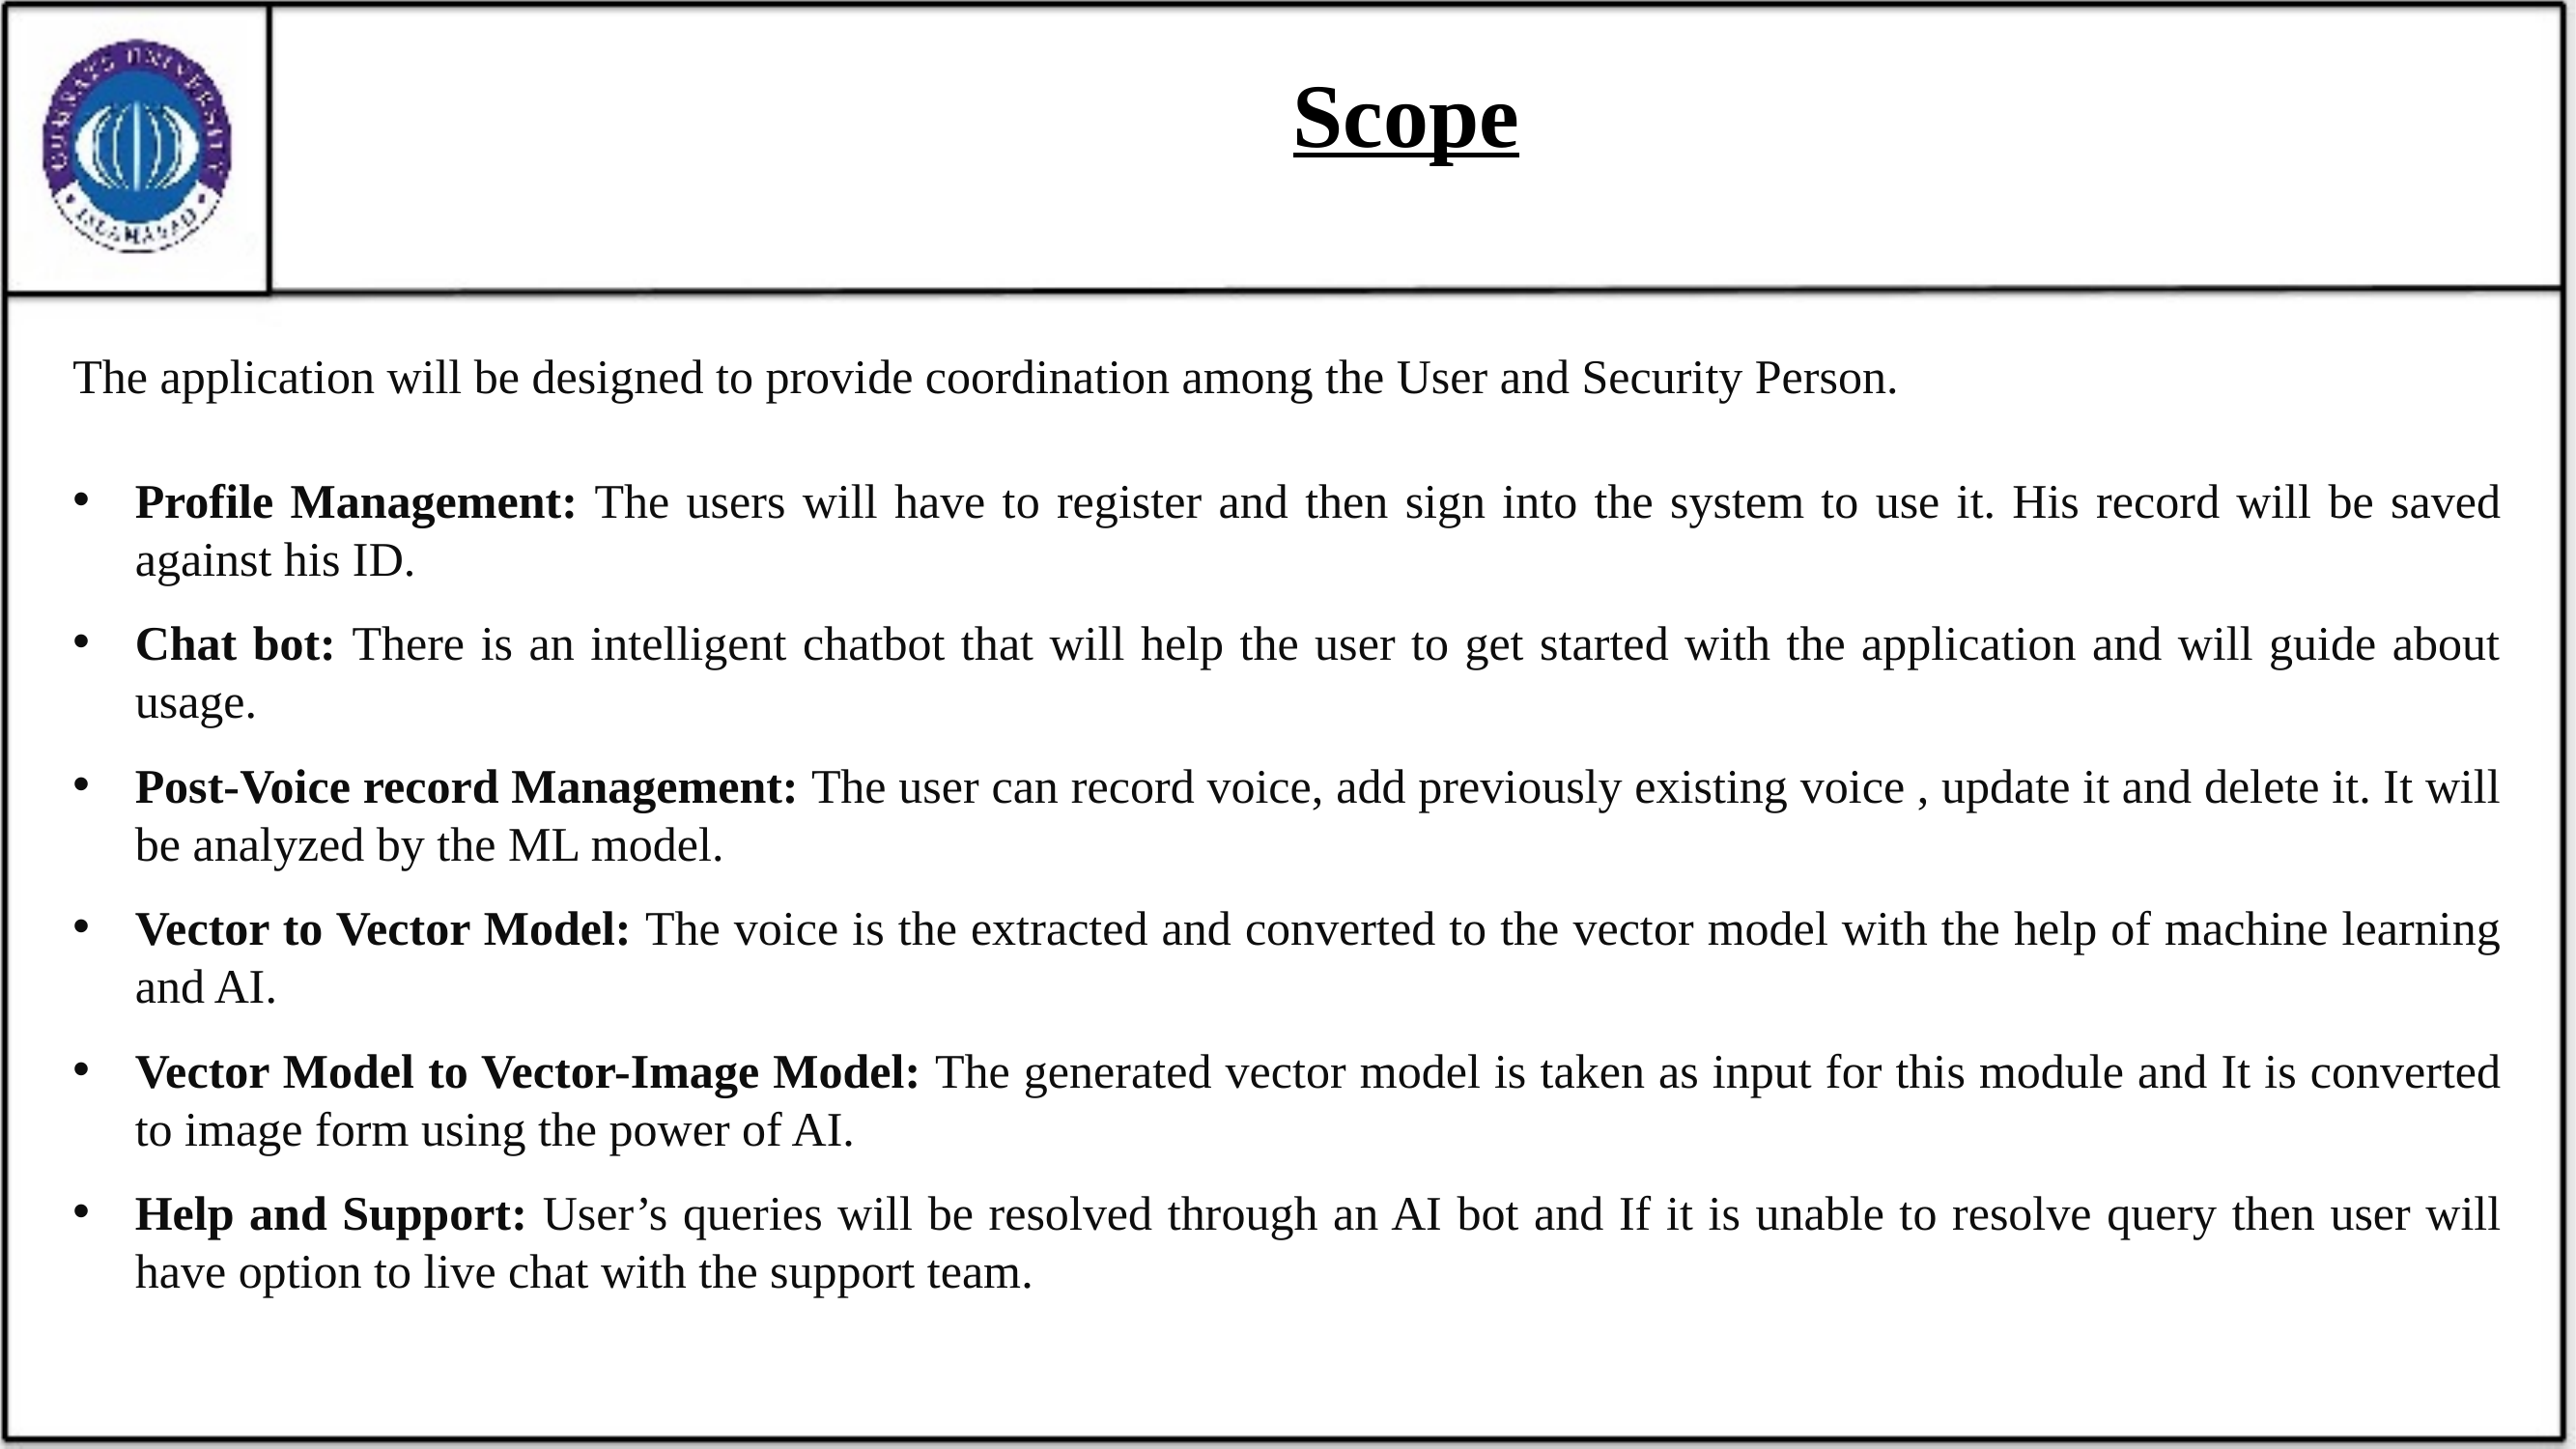

# Scope
The application will be designed to provide coordination among the User and Security Person.

Profile Management: The users will have to register and then sign into the system to use it. His record will be saved against his ID.

Chat bot: There is an intelligent chatbot that will help the user to get started with the application and will guide about usage.

Post-Voice record Management: The user can record voice, add previously existing voice , update it and delete it. It will be analyzed by the ML model.

Vector to Vector Model: The voice is the extracted and converted to the vector model with the help of machine learning and AI.

Vector Model to Vector-Image Model: The generated vector model is taken as input for this module and It is converted to image form using the power of AI.

Help and Support: User’s queries will be resolved through an AI bot and If it is unable to resolve query then user will have option to live chat with the support team.